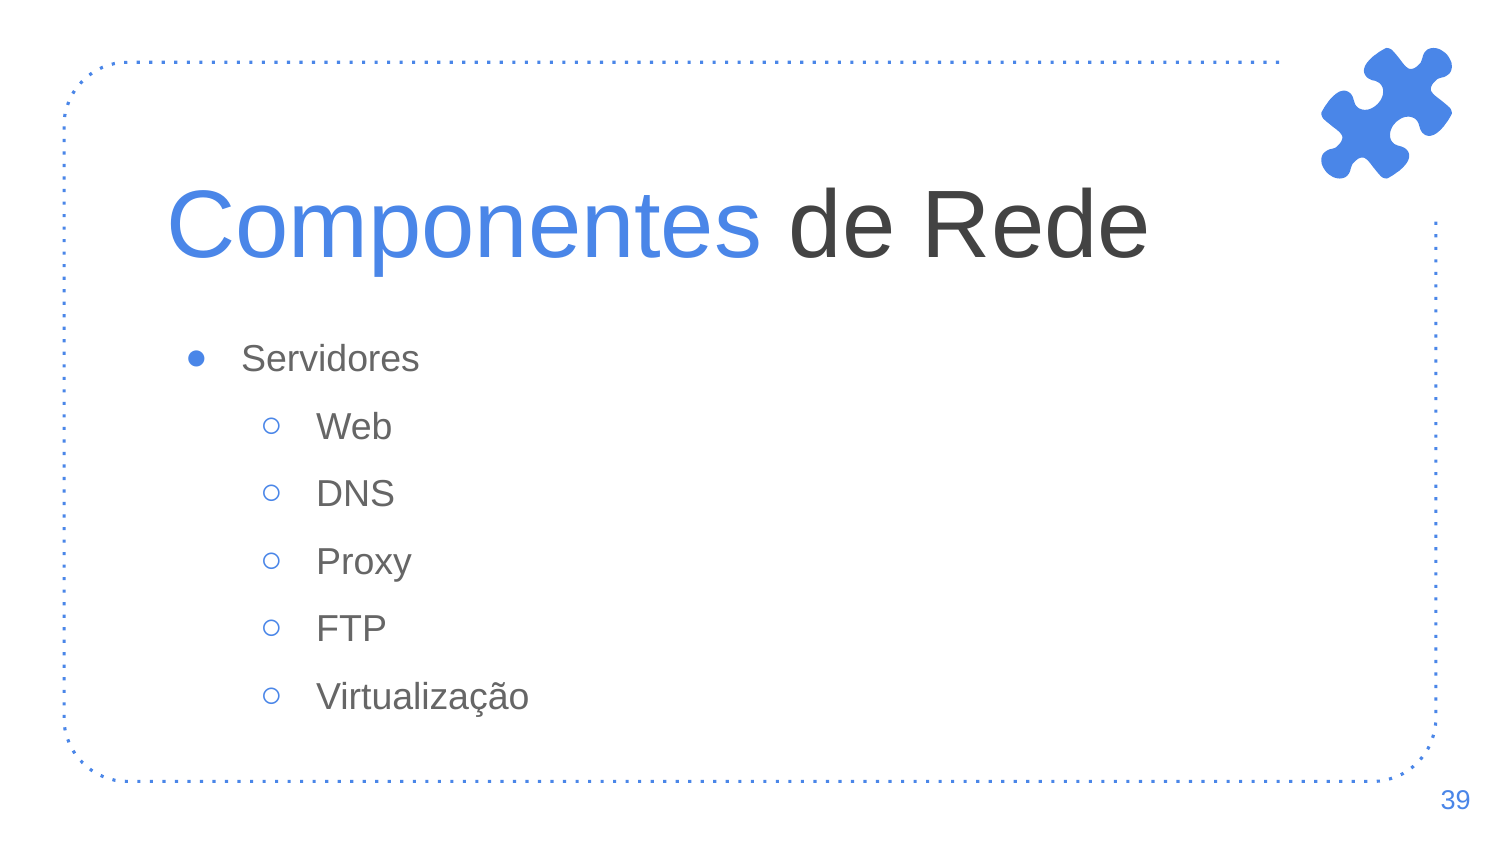

# Componentes de Rede
Servidores
Web
DNS
Proxy
FTP
Virtualização
39